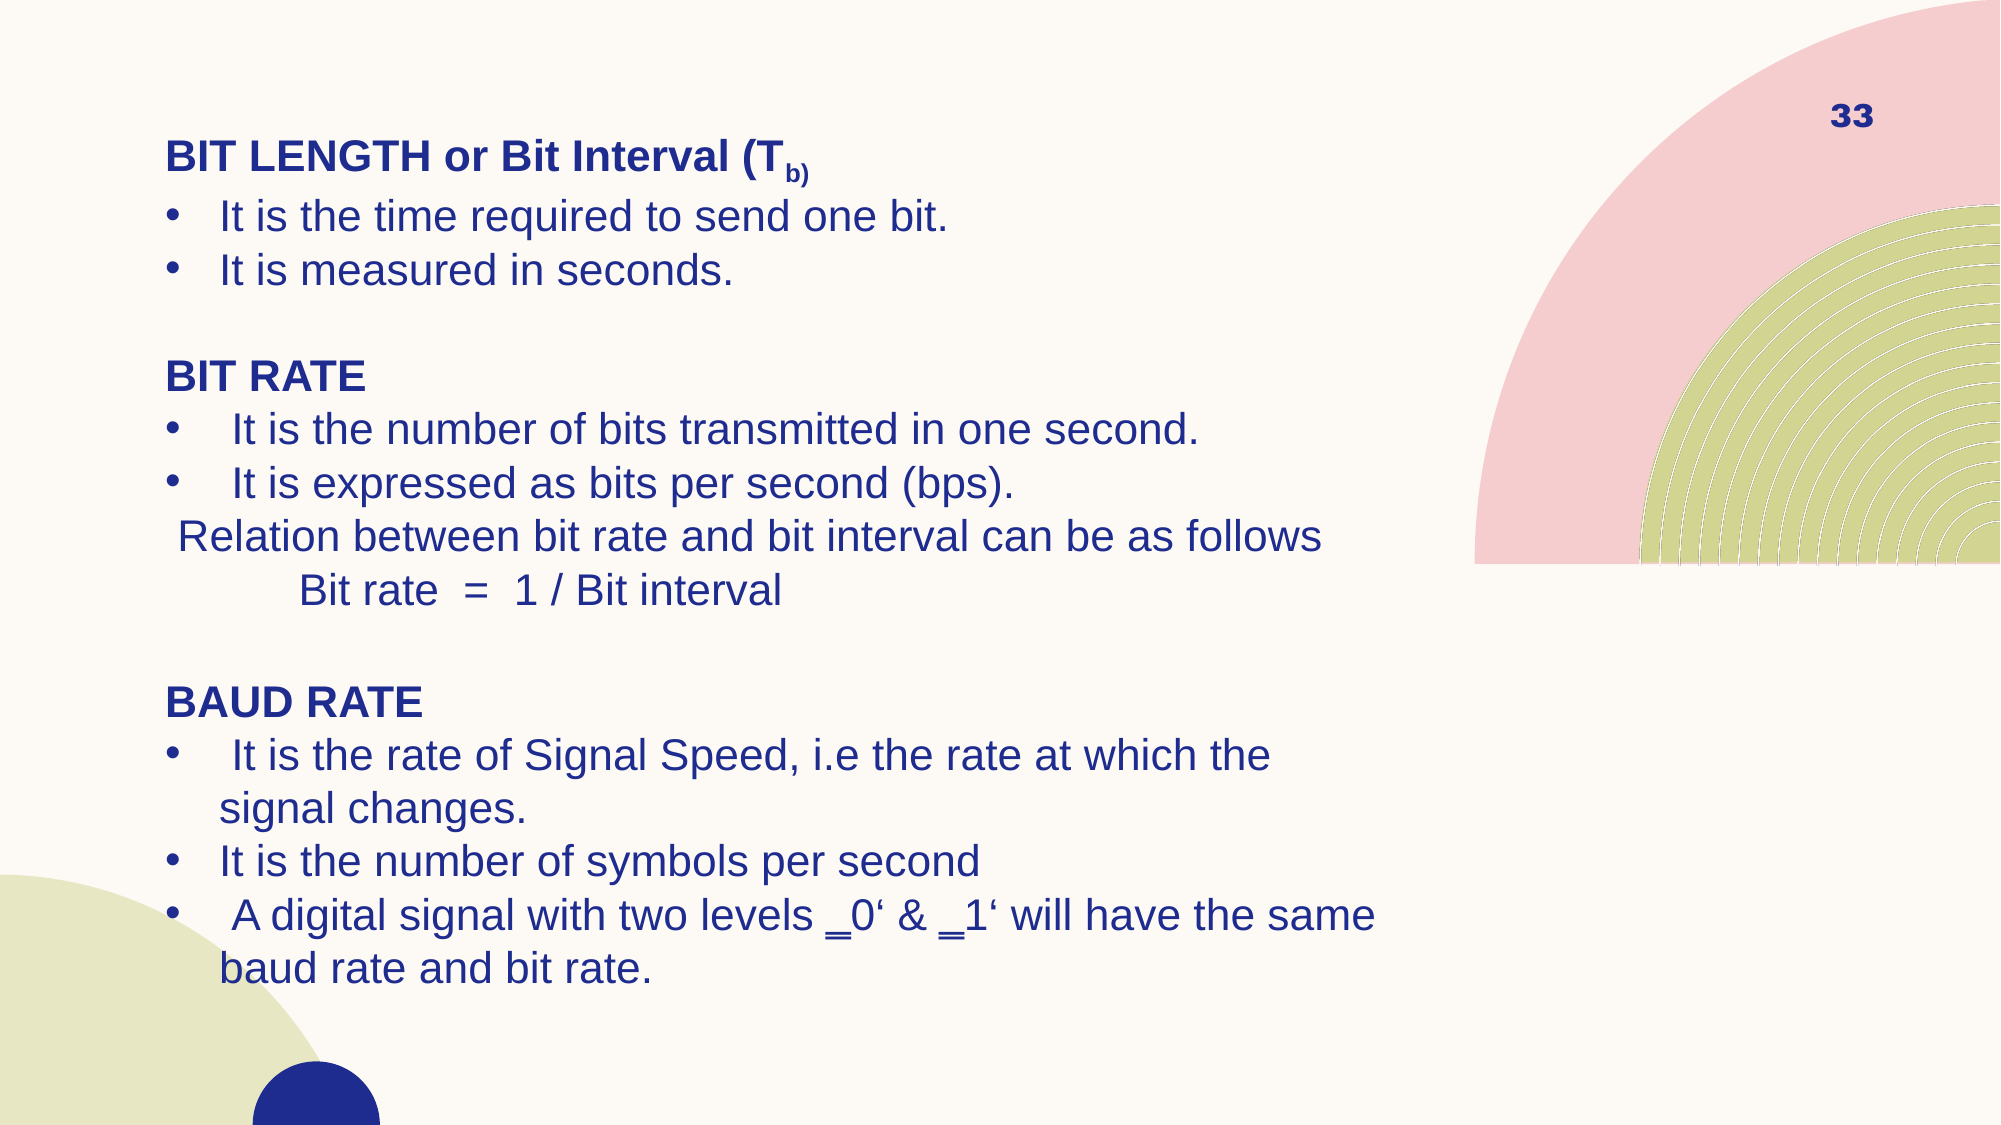

33
BIT LENGTH or Bit Interval (Tb)
It is the time required to send one bit.
It is measured in seconds.

BIT RATE
 It is the number of bits transmitted in one second.
 It is expressed as bits per second (bps).
 Relation between bit rate and bit interval can be as follows
	Bit rate  =  1 / Bit interval

BAUD RATE
 It is the rate of Signal Speed, i.e the rate at which the signal changes.
It is the number of symbols per second
 A digital signal with two levels ‗0‘ & ‗1‘ will have the same baud rate and bit rate.